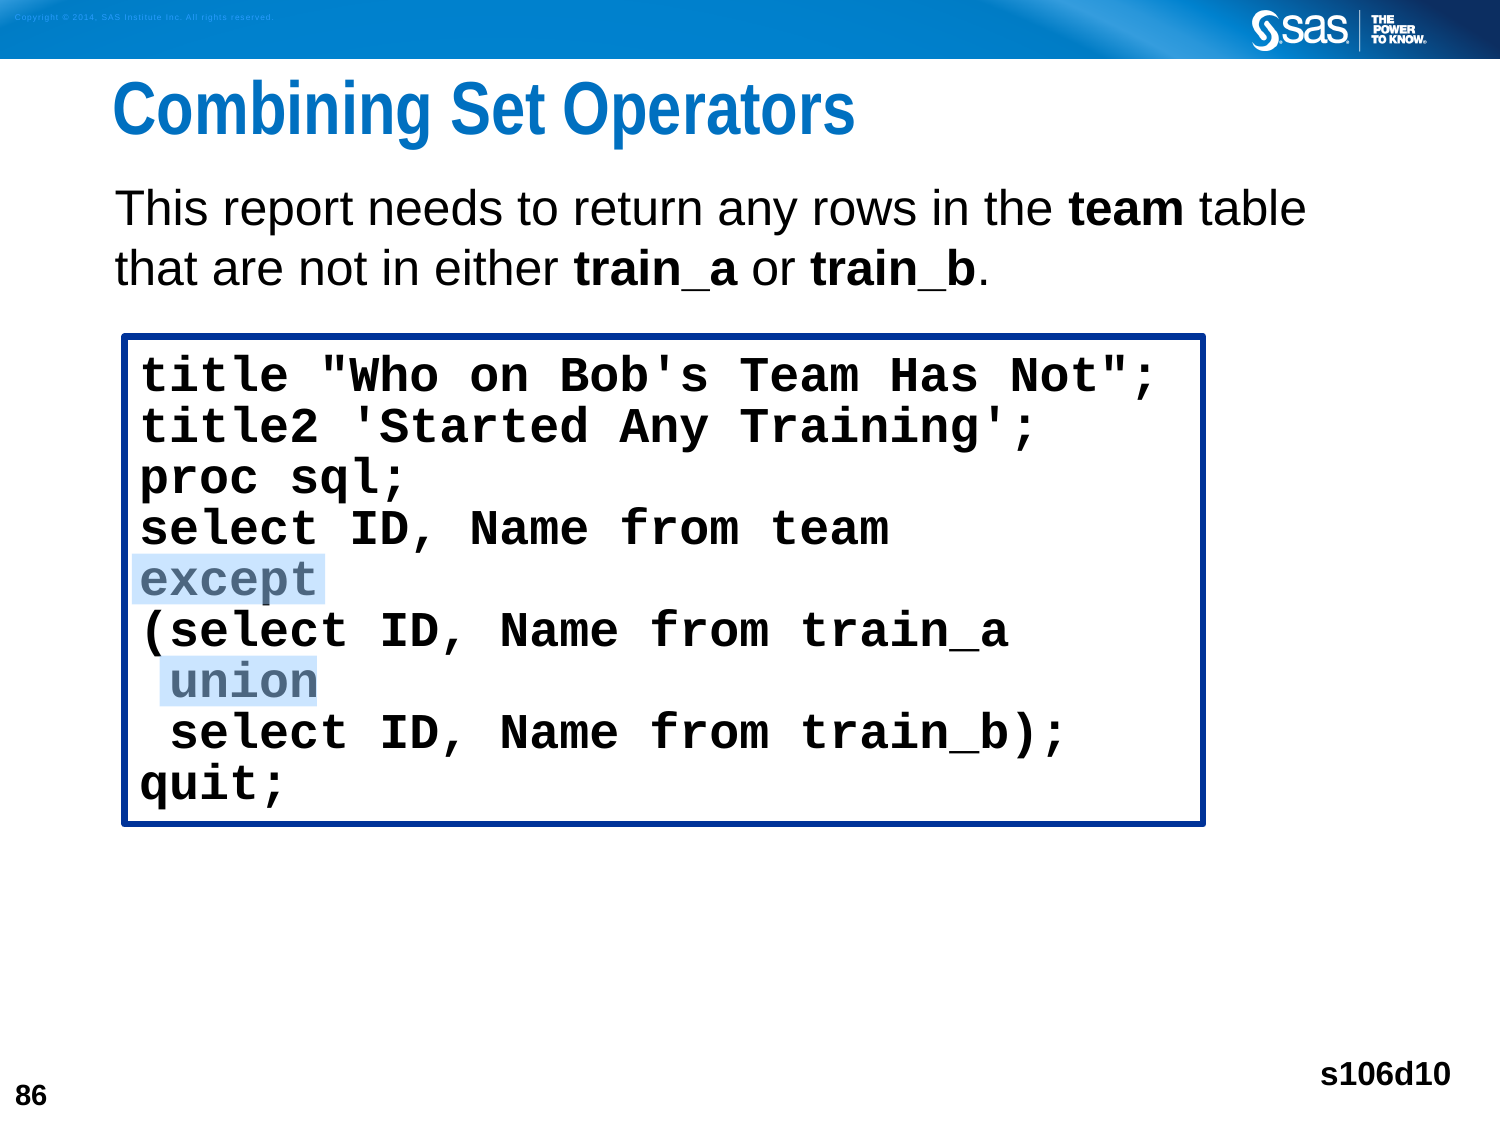

# Combining Set Operators
This report needs to return any rows in the team table that are not in either train_a or train_b.

title "Who on Bob's Team Has Not";
title2 'Started Any Training';
proc sql;
select ID, Name from team
except
(select ID, Name from train_a
 union
 select ID, Name from train_b);
quit;

s106d10